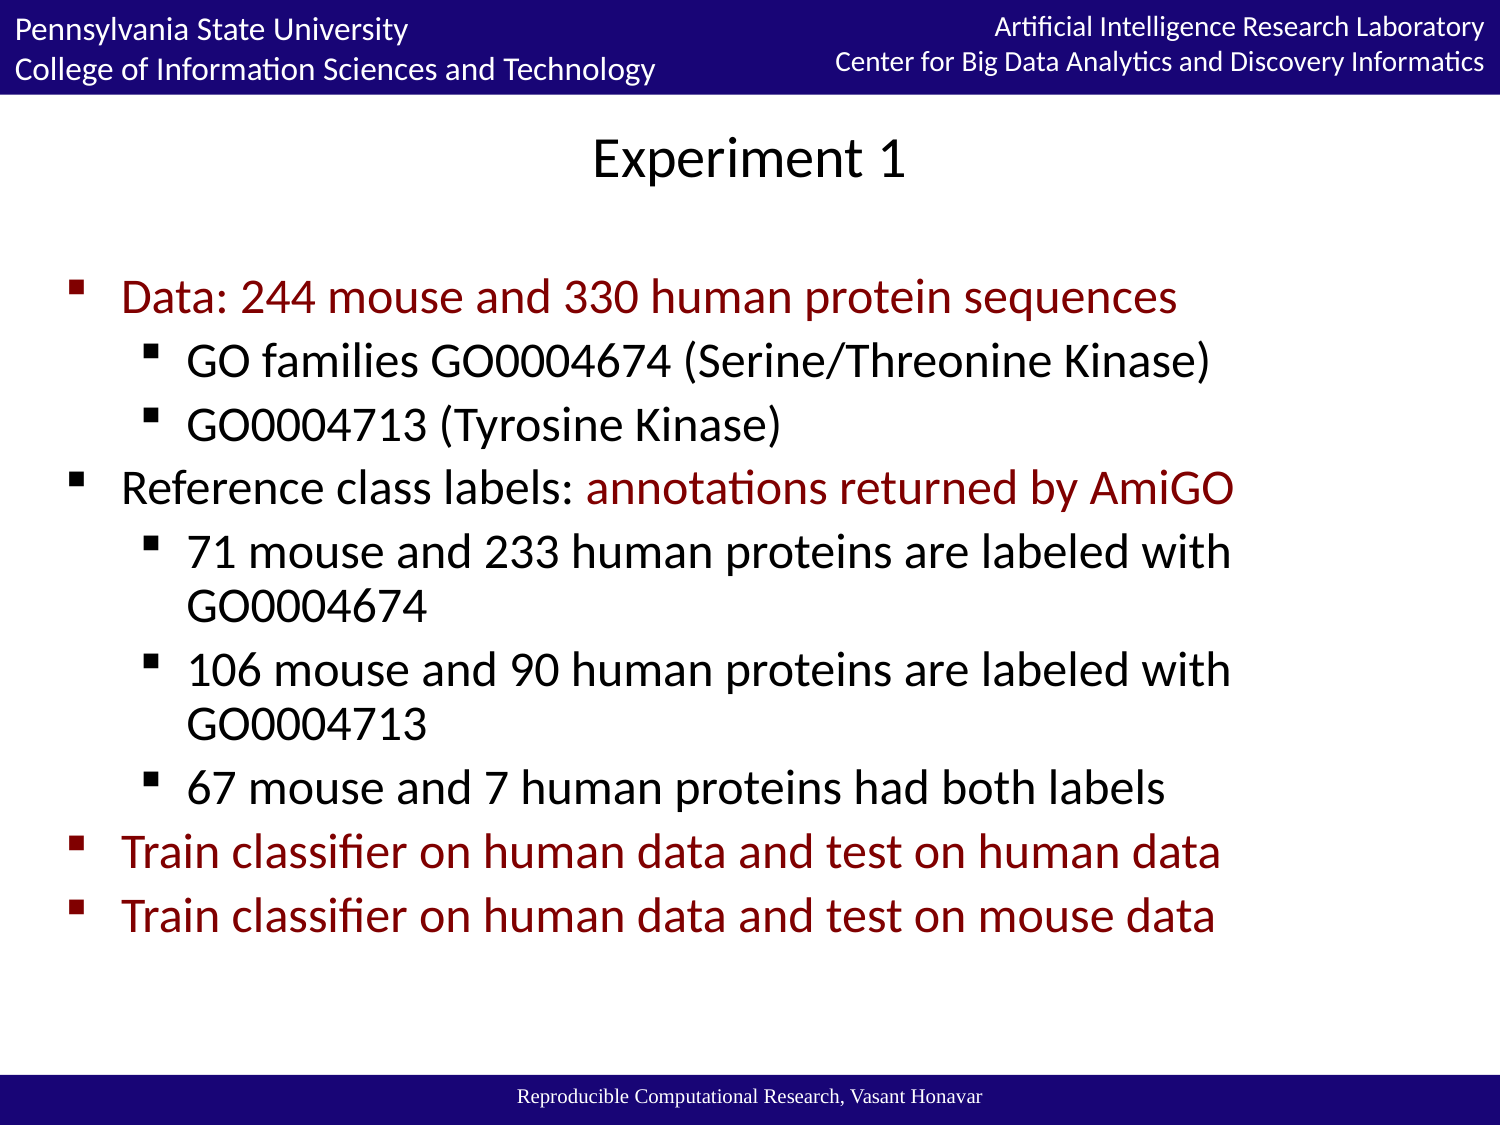

# Experiment 1
Data: 244 mouse and 330 human protein sequences
GO families GO0004674 (Serine/Threonine Kinase)
GO0004713 (Tyrosine Kinase)
Reference class labels: annotations returned by AmiGO
71 mouse and 233 human proteins are labeled with GO0004674
106 mouse and 90 human proteins are labeled with GO0004713
67 mouse and 7 human proteins had both labels
Train classifier on human data and test on human data
Train classifier on human data and test on mouse data

Reproducible Computational Research, Vasant Honavar